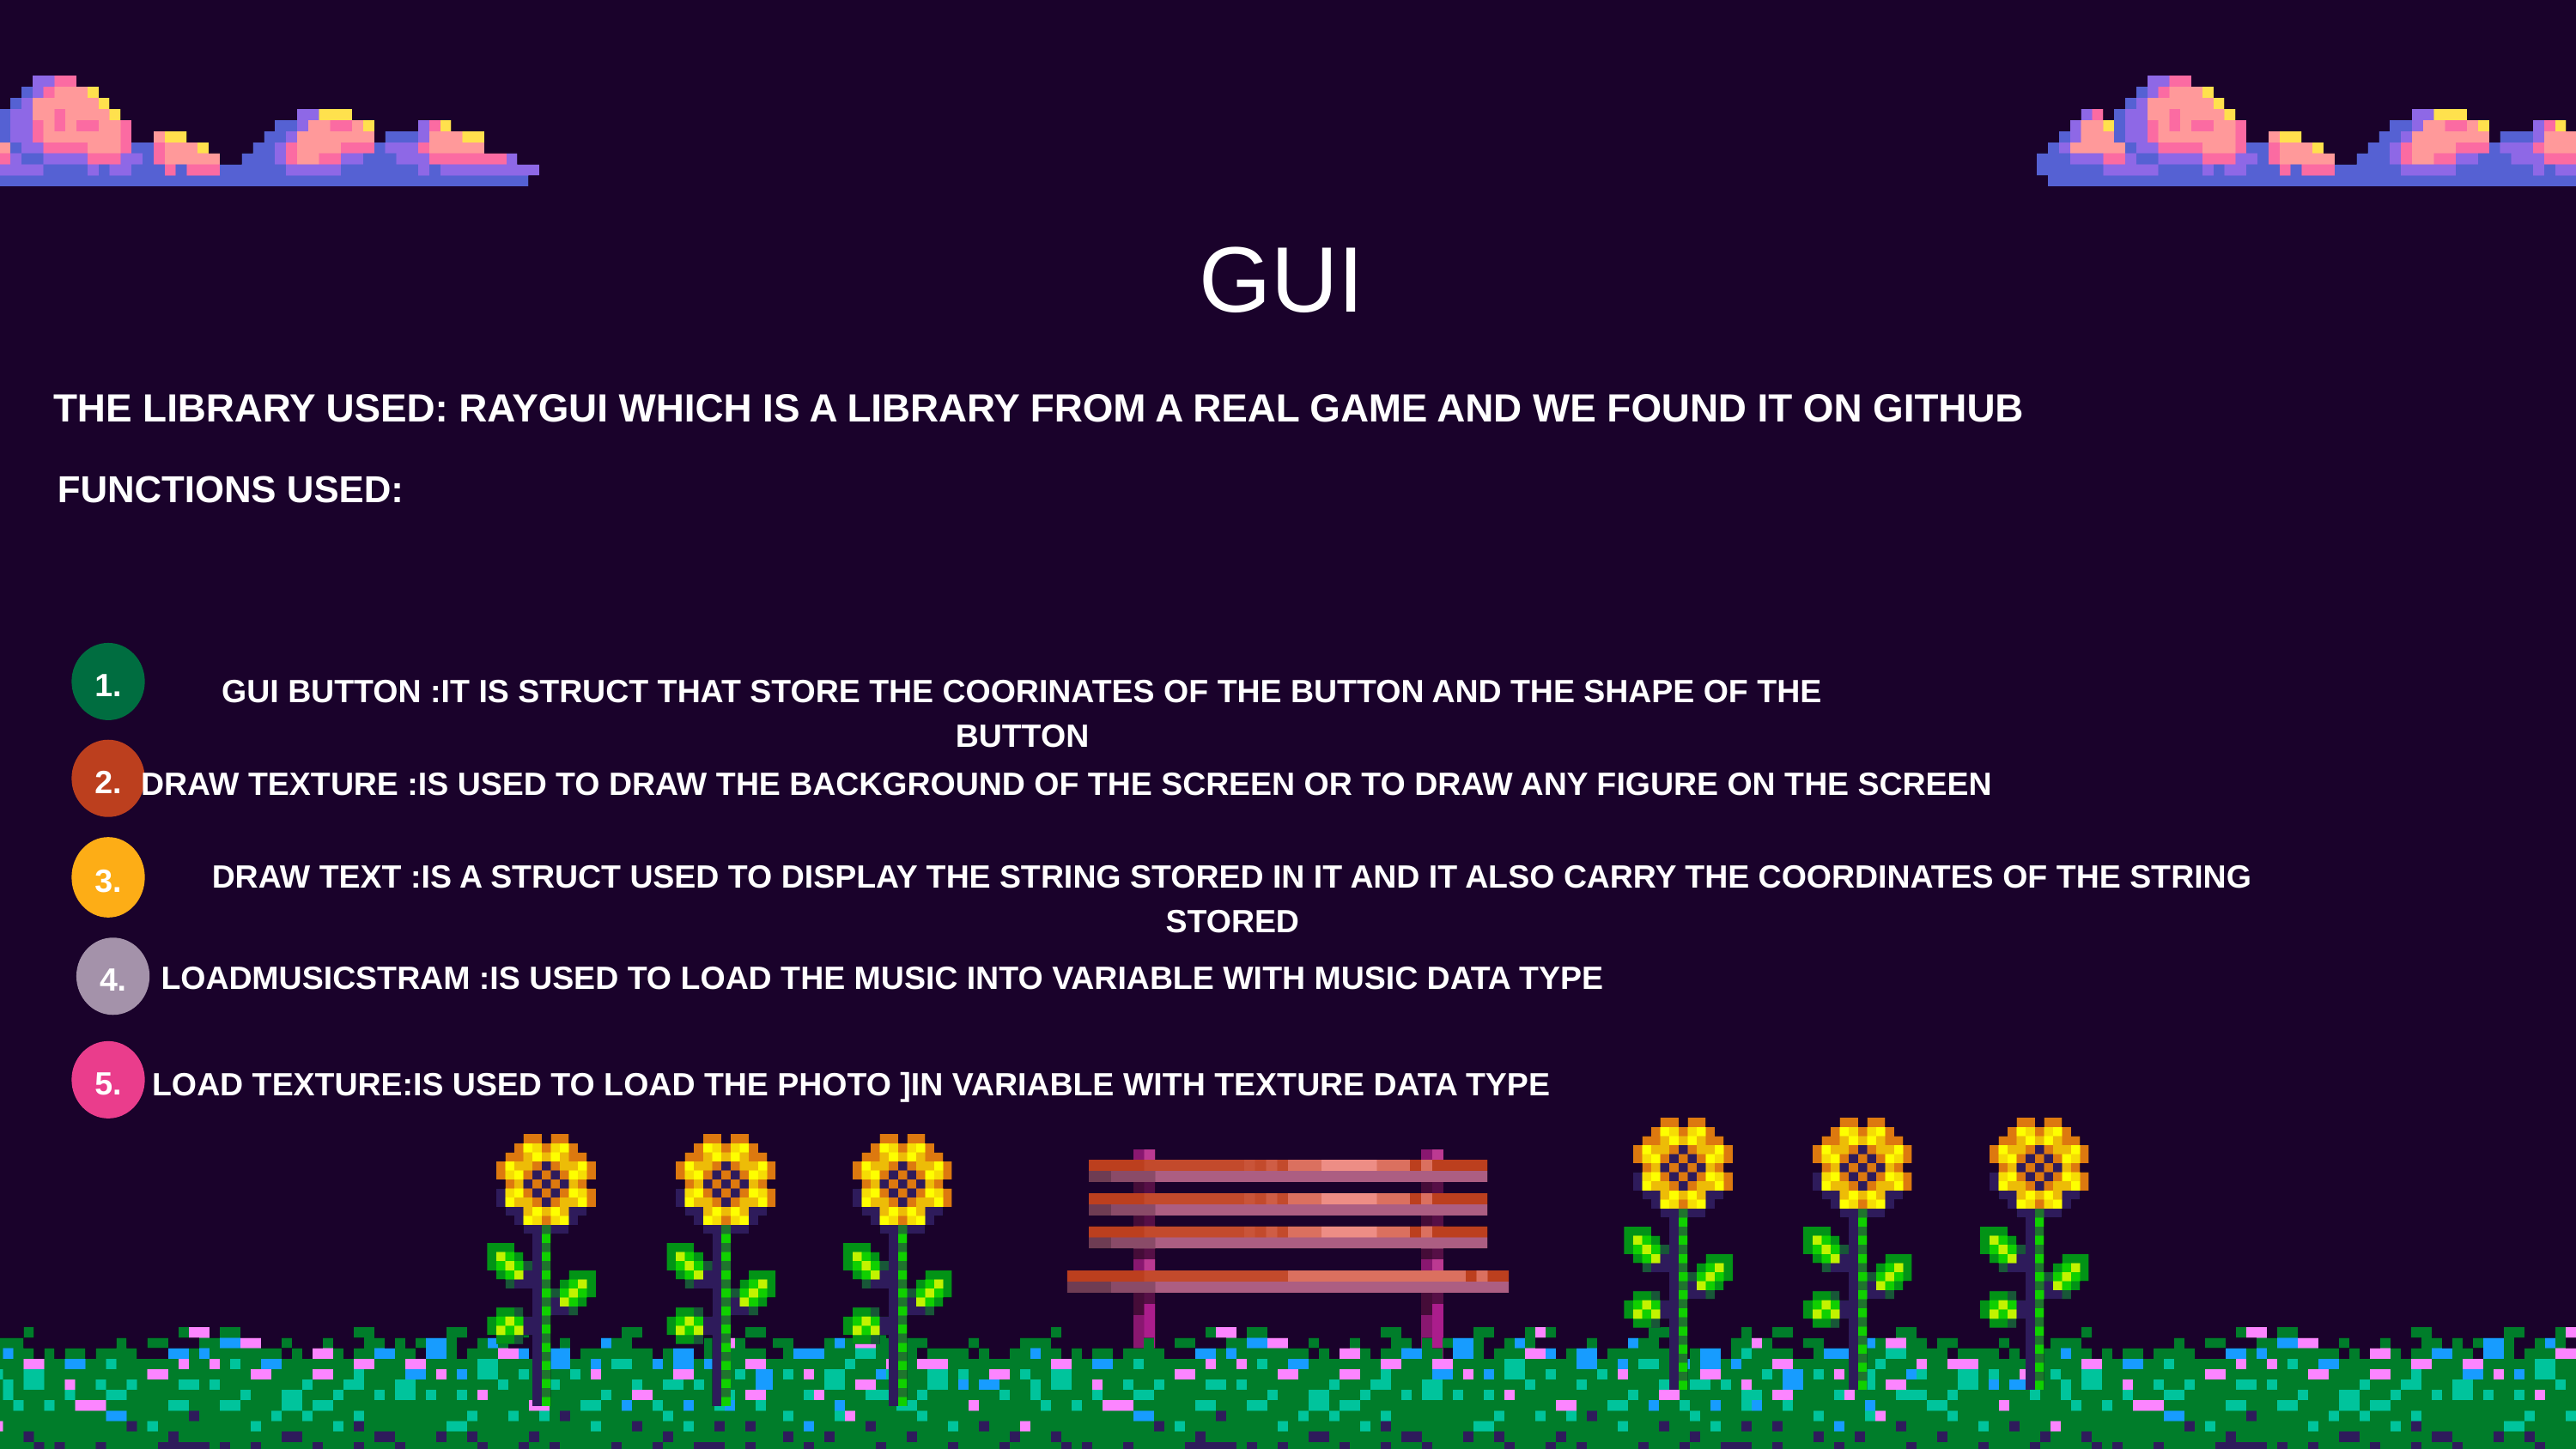

GUI
THE LIBRARY USED: RAYGUI WHICH IS A LIBRARY FROM A REAL GAME AND WE FOUND IT ON GITHUB
FUNCTIONS USED:

1.
GUI BUTTON :IT IS STRUCT THAT STORE THE COORINATES OF THE BUTTON AND THE SHAPE OF THE BUTTON

2.
DRAW TEXTURE :IS USED TO DRAW THE BACKGROUND OF THE SCREEN OR TO DRAW ANY FIGURE ON THE SCREEN

3.
DRAW TEXT :IS A STRUCT USED TO DISPLAY THE STRING STORED IN IT AND IT ALSO CARRY THE COORDINATES OF THE STRING STORED

4.
 LOADMUSICSTRAM :IS USED TO LOAD THE MUSIC INTO VARIABLE WITH MUSIC DATA TYPE

5.
LOAD TEXTURE:IS USED TO LOAD THE PHOTO ]IN VARIABLE WITH TEXTURE DATA TYPE